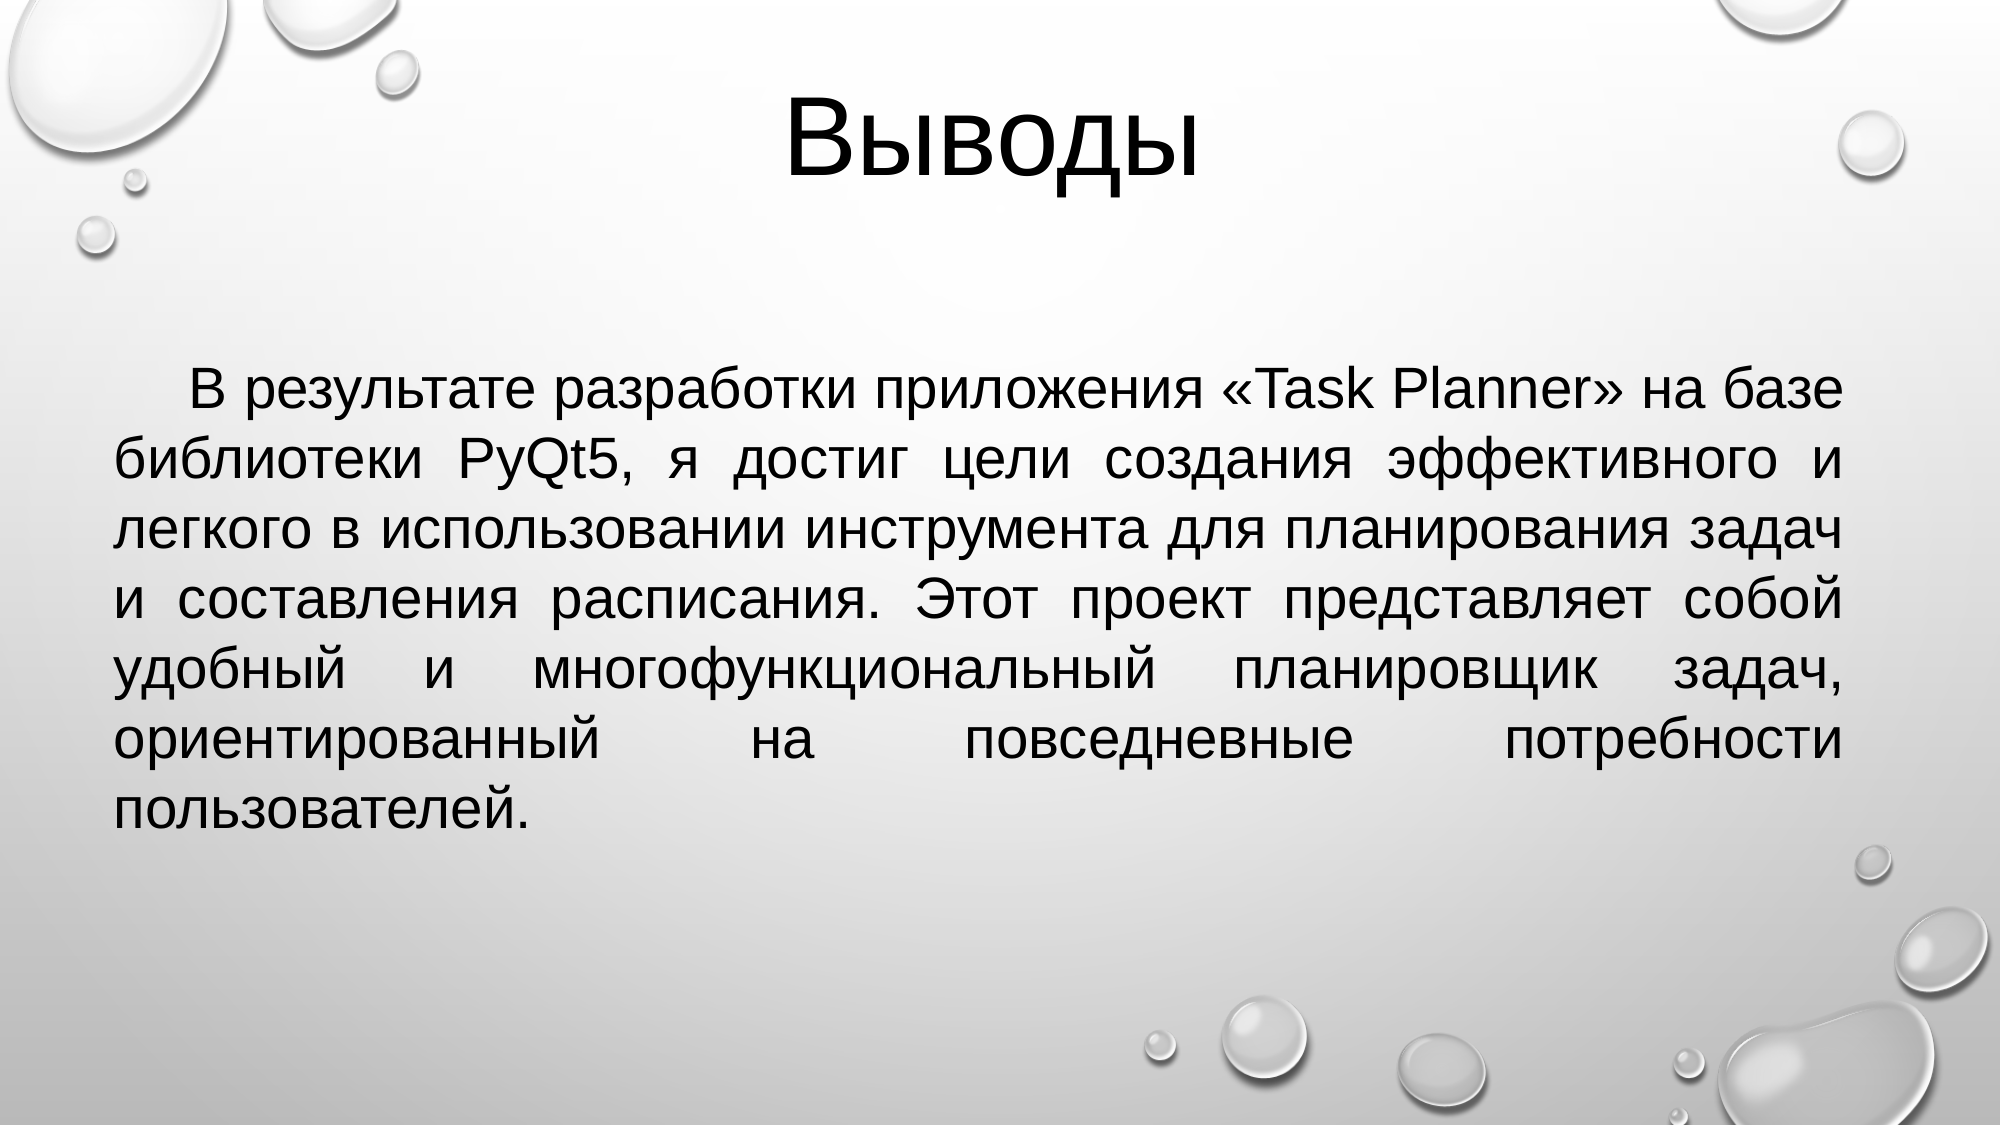

Выводы
В результате разработки приложения «Task Planner» на базе библиотеки PyQt5, я достиг цели создания эффективного и легкого в использовании инструмента для планирования задач и составления расписания. Этот проект представляет собой удобный и многофункциональный планировщик задач, ориентированный на повседневные потребности пользователей.